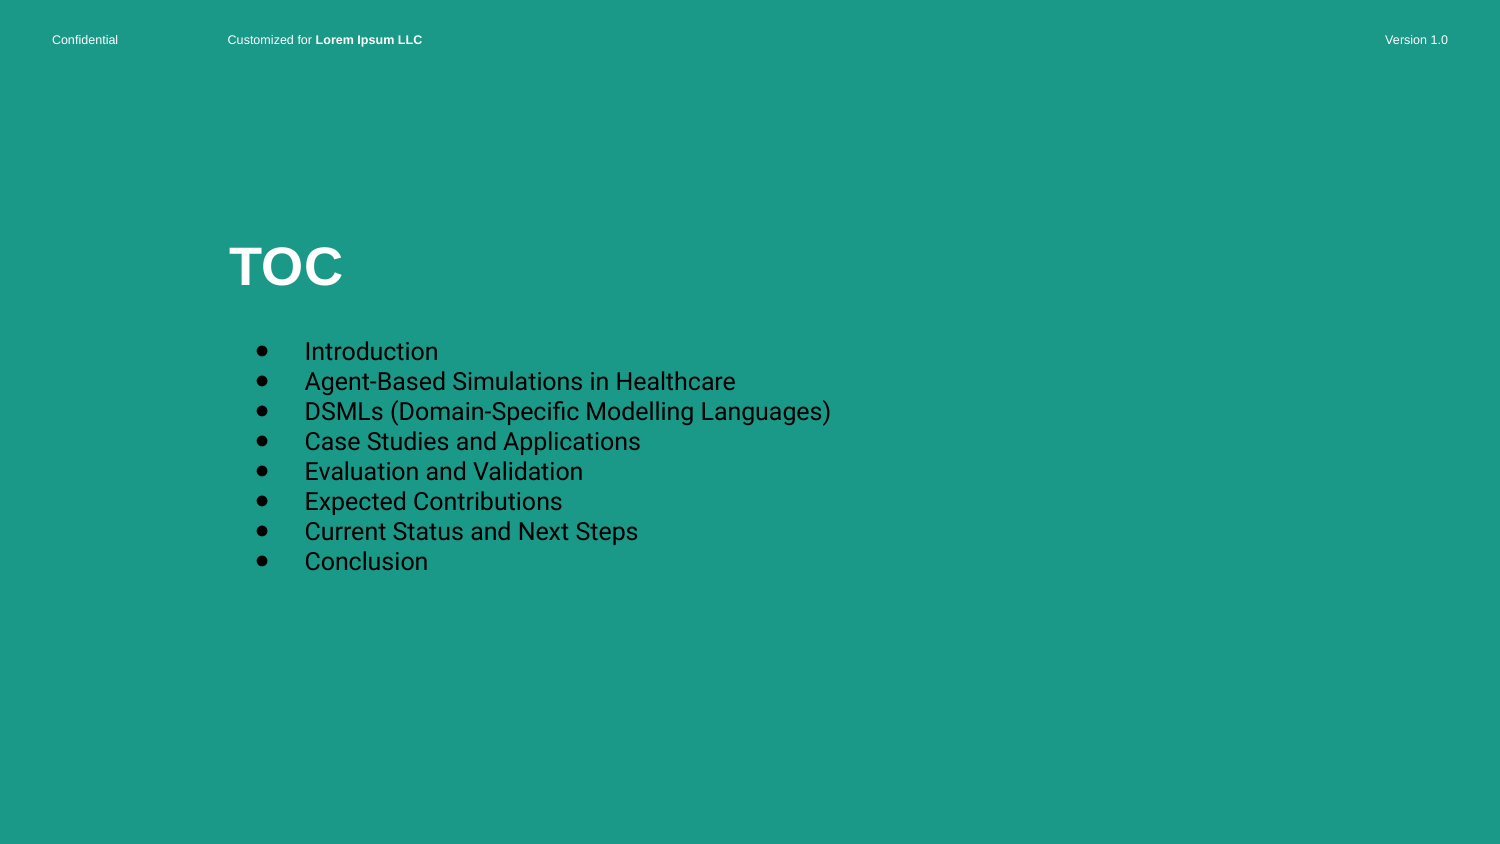

# TOC
Introduction
Agent-Based Simulations in Healthcare
DSMLs (Domain-Specific Modelling Languages)
Case Studies and Applications
Evaluation and Validation
Expected Contributions
Current Status and Next Steps
Conclusion